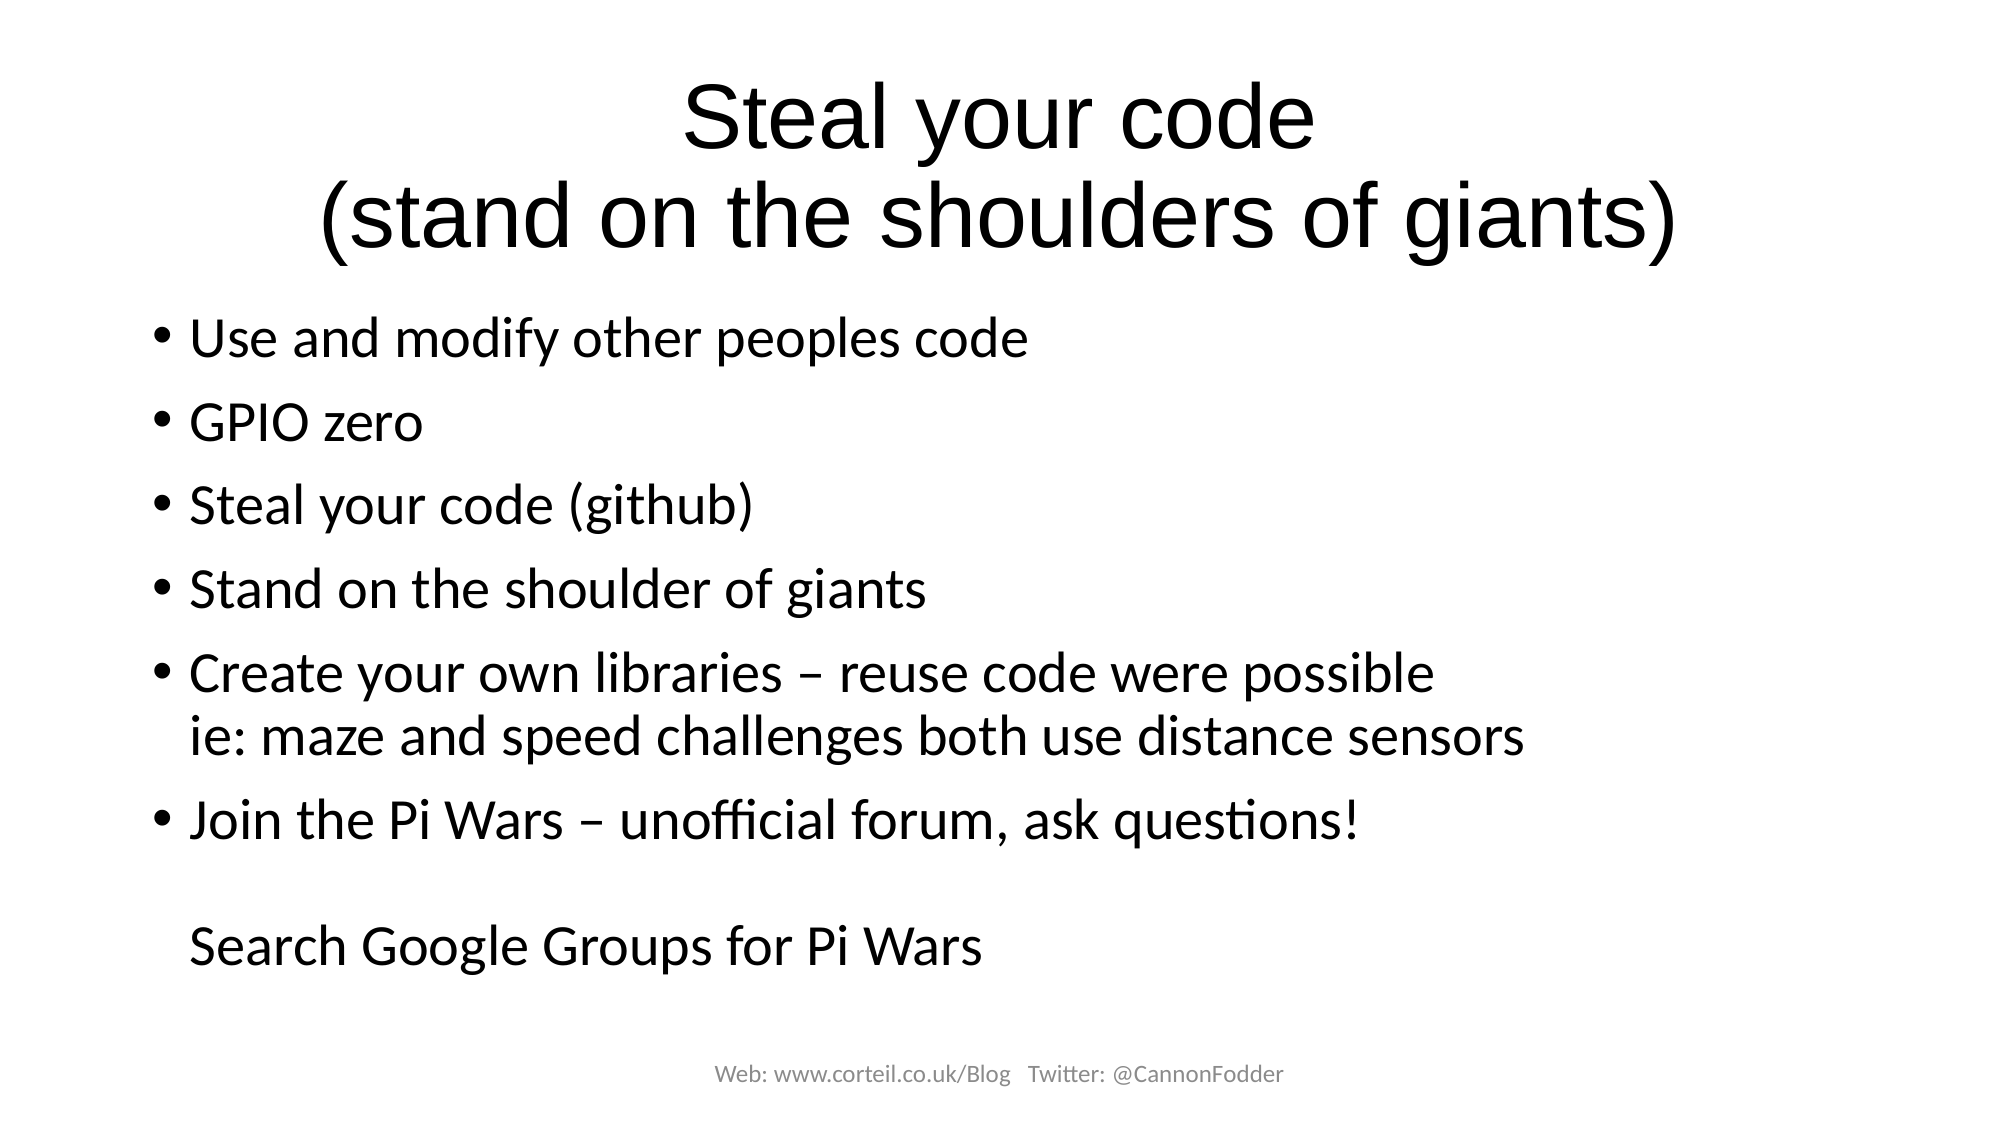

# Steal your code (stand on the shoulders of giants)
Use and modify other peoples code
GPIO zero
Steal your code (github)
Stand on the shoulder of giants
Create your own libraries – reuse code were possible
ie: maze and speed challenges both use distance sensors
Join the Pi Wars – unofficial forum, ask questions!
Search Google Groups for Pi Wars

Web: www.corteil.co.uk/Blog   Twitter: @CannonFodder